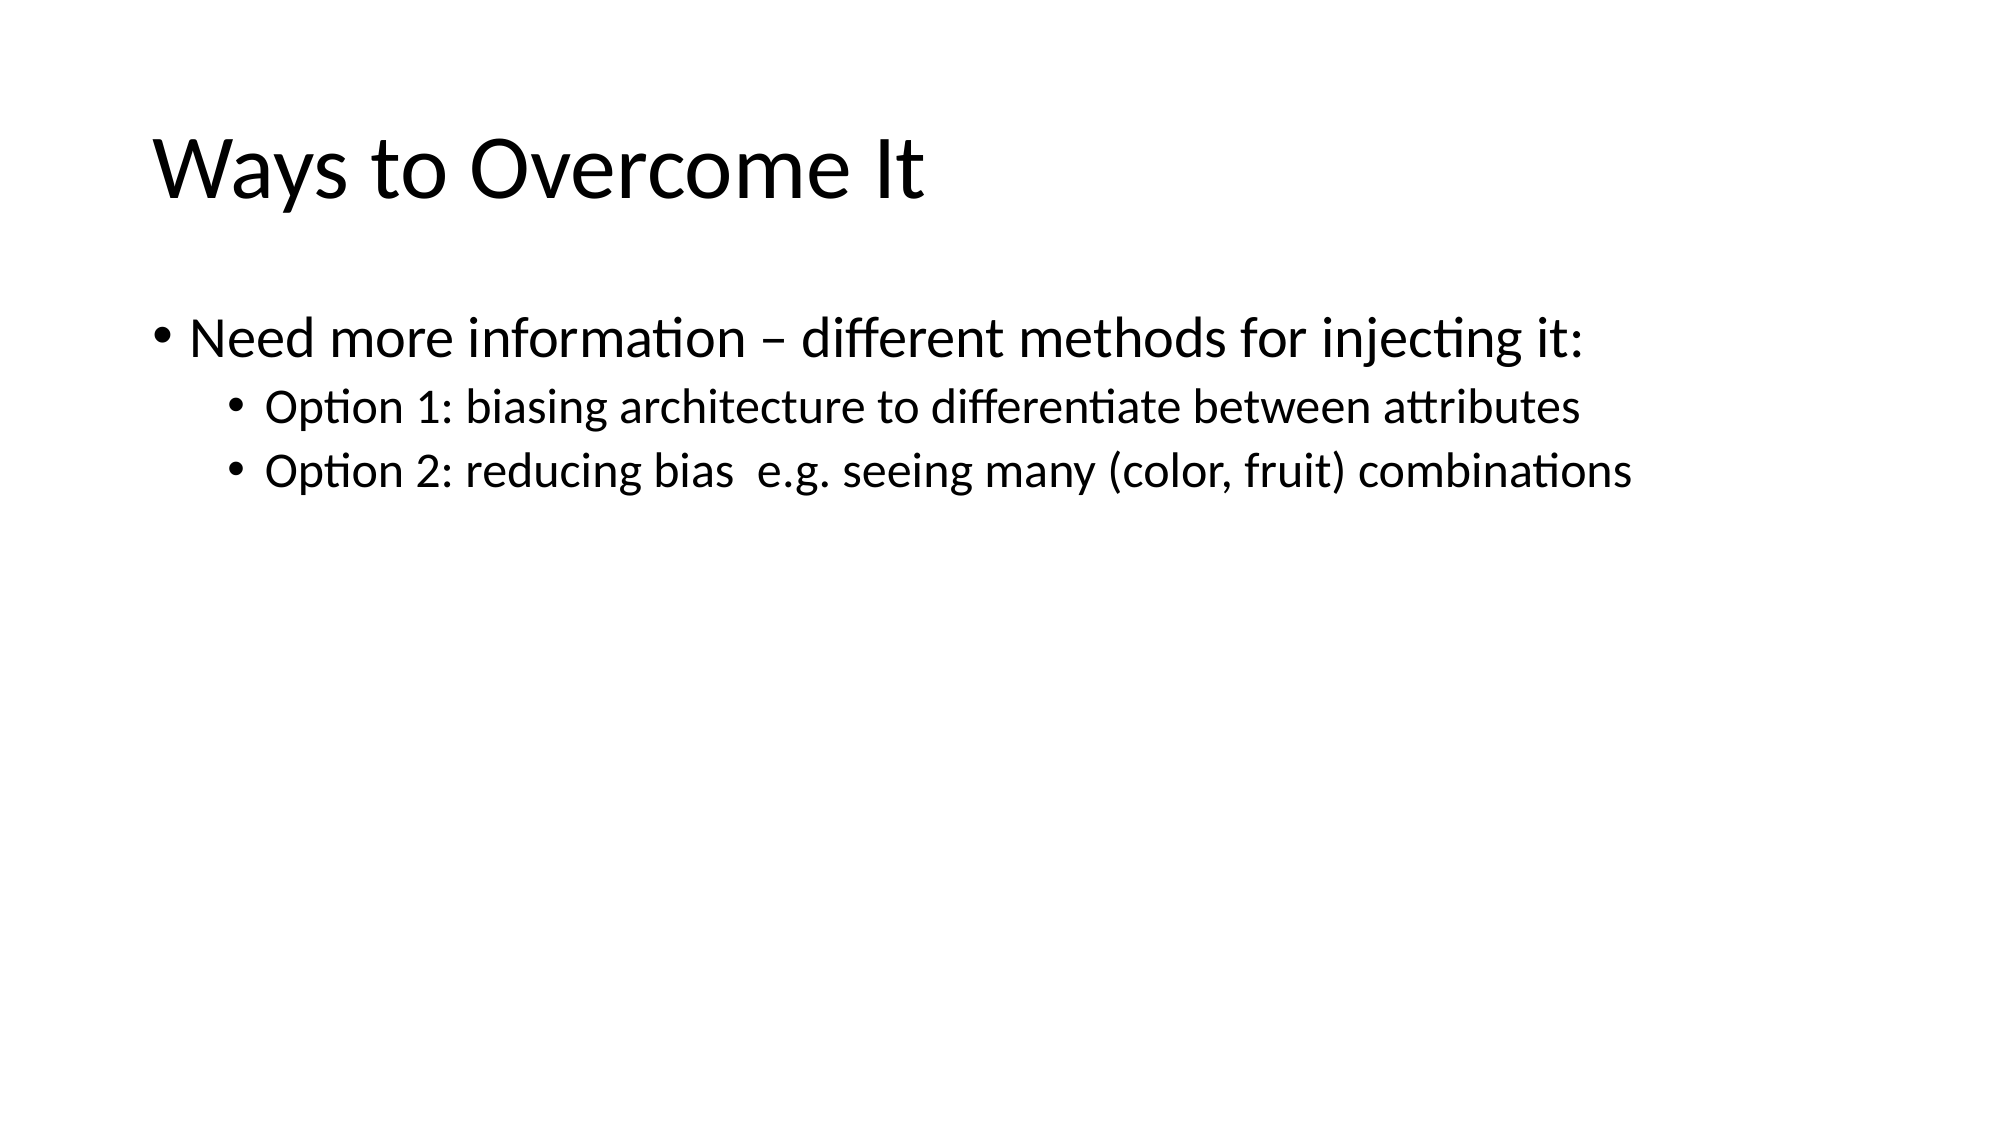

# Ways to Overcome It
Need more information – different methods for injecting it:
Option 1: biasing architecture to differentiate between attributes
Option 2: reducing bias  e.g. seeing many (color, fruit) combinations